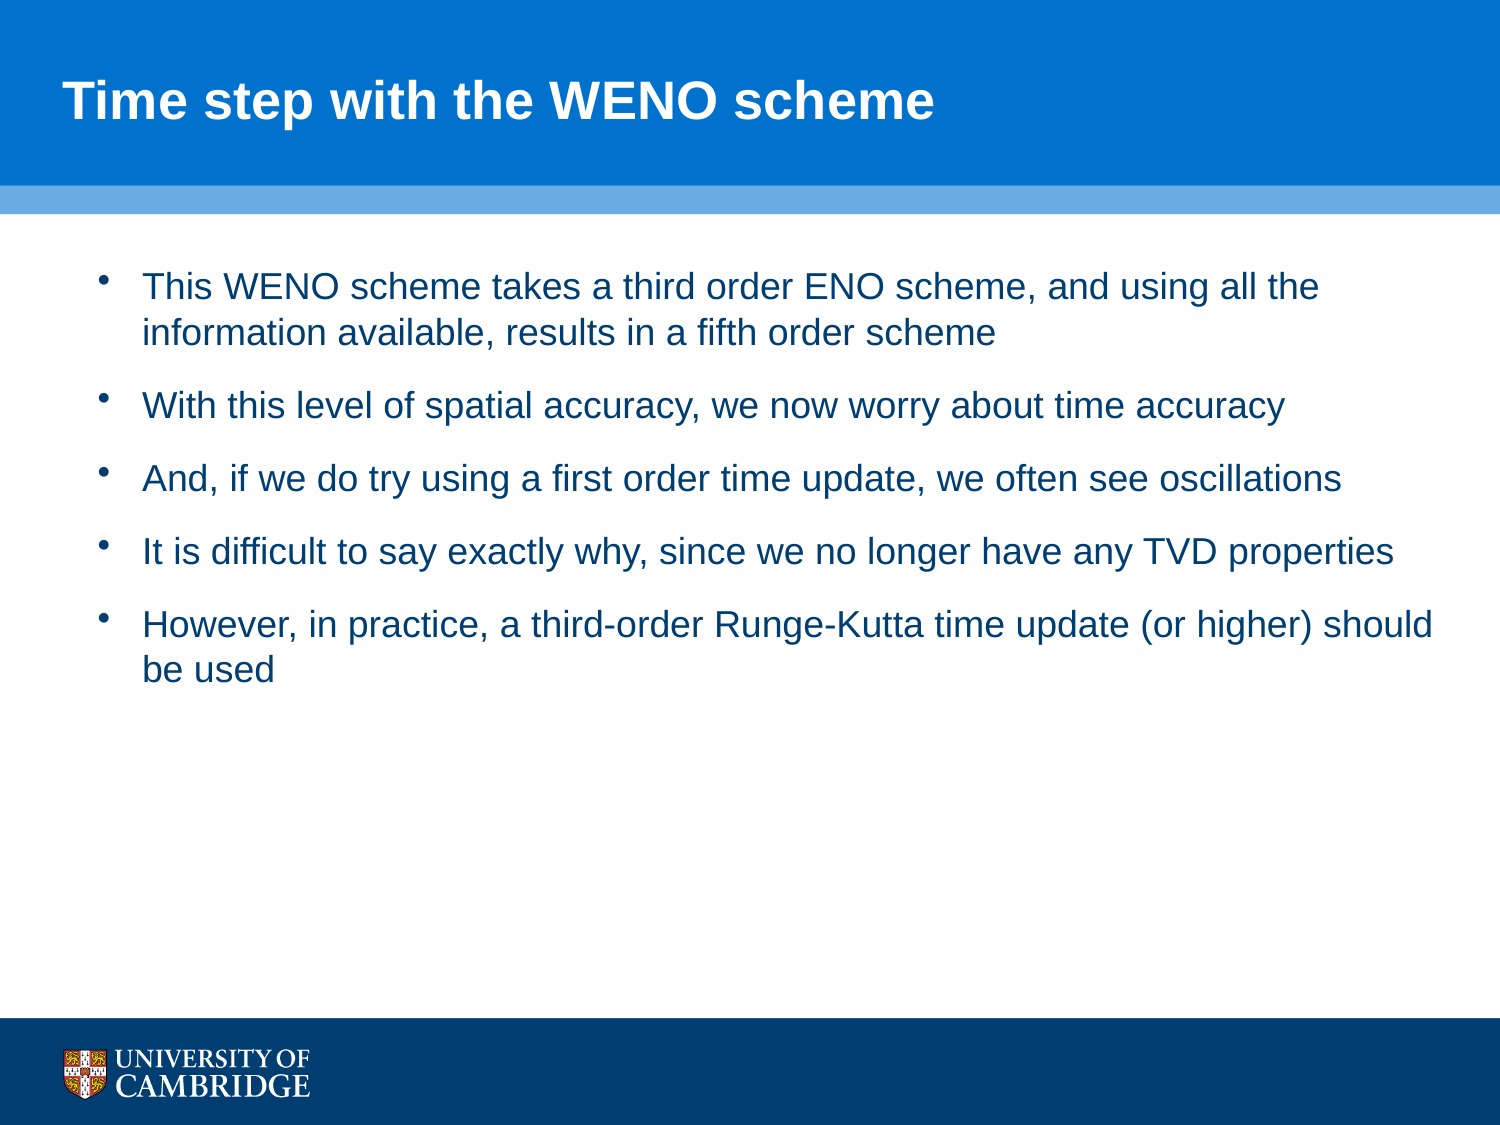

# Time step with the WENO scheme
This WENO scheme takes a third order ENO scheme, and using all the information available, results in a fifth order scheme
With this level of spatial accuracy, we now worry about time accuracy
And, if we do try using a first order time update, we often see oscillations
It is difficult to say exactly why, since we no longer have any TVD properties
However, in practice, a third-order Runge-Kutta time update (or higher) should be used